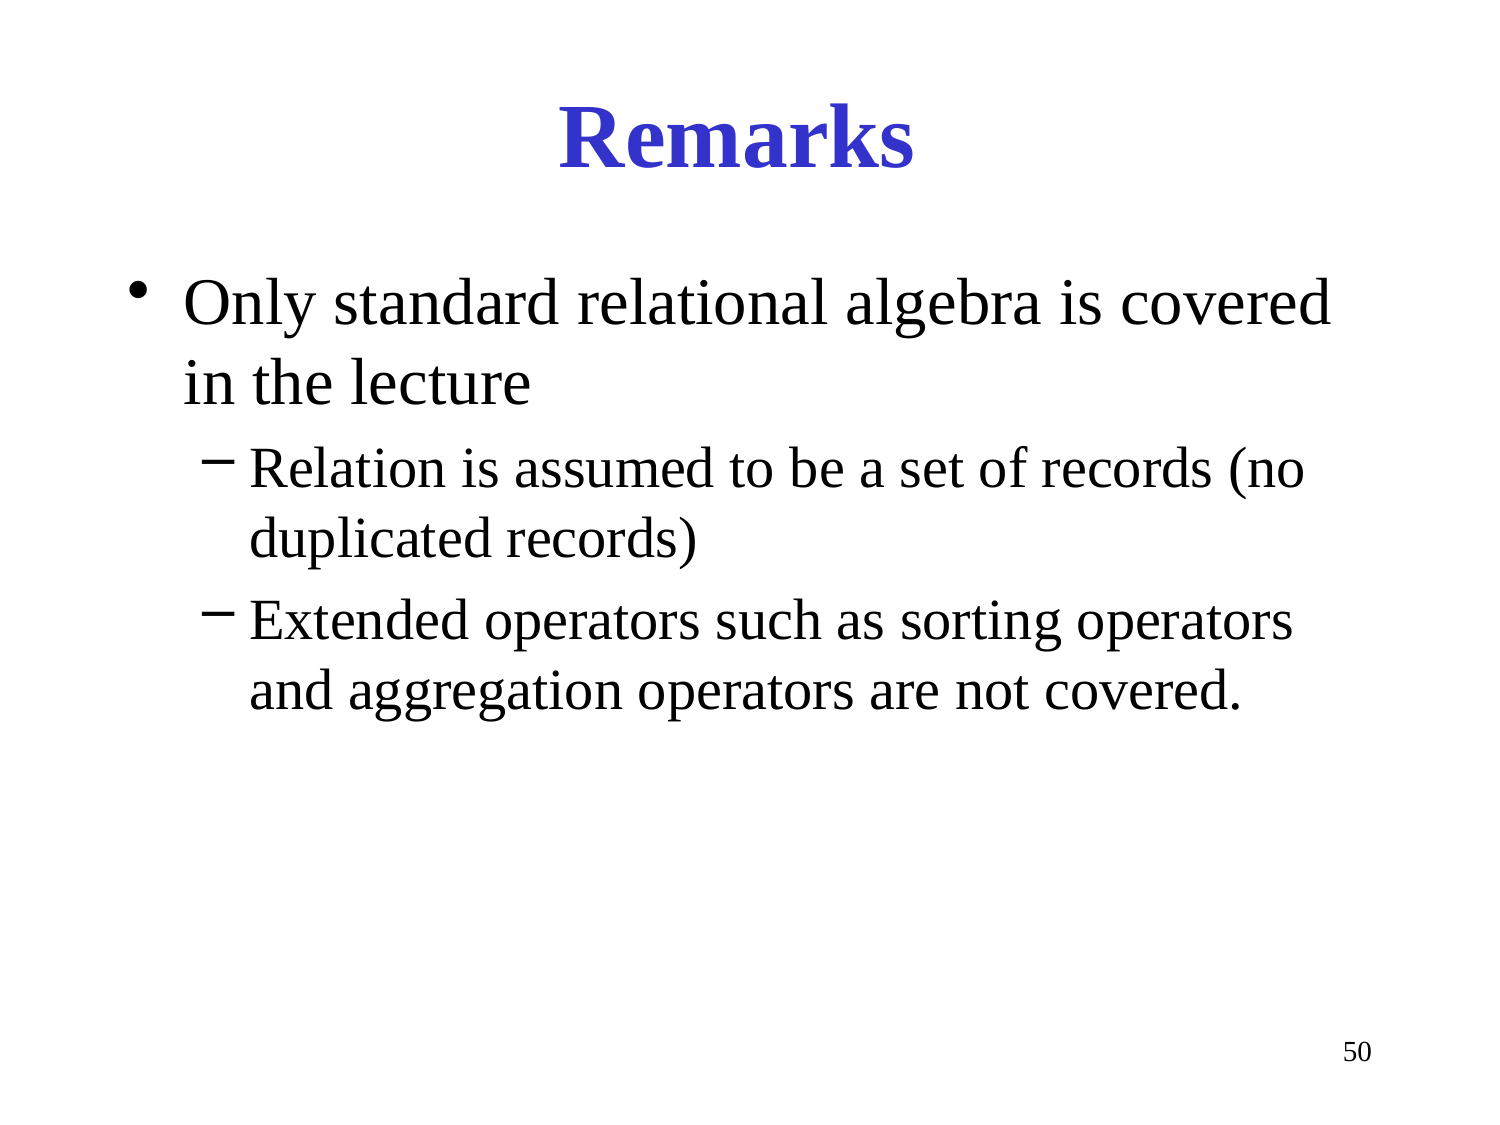

# Remarks
Only standard relational algebra is covered in the lecture
Relation is assumed to be a set of records (no duplicated records)
Extended operators such as sorting operators and aggregation operators are not covered.
50